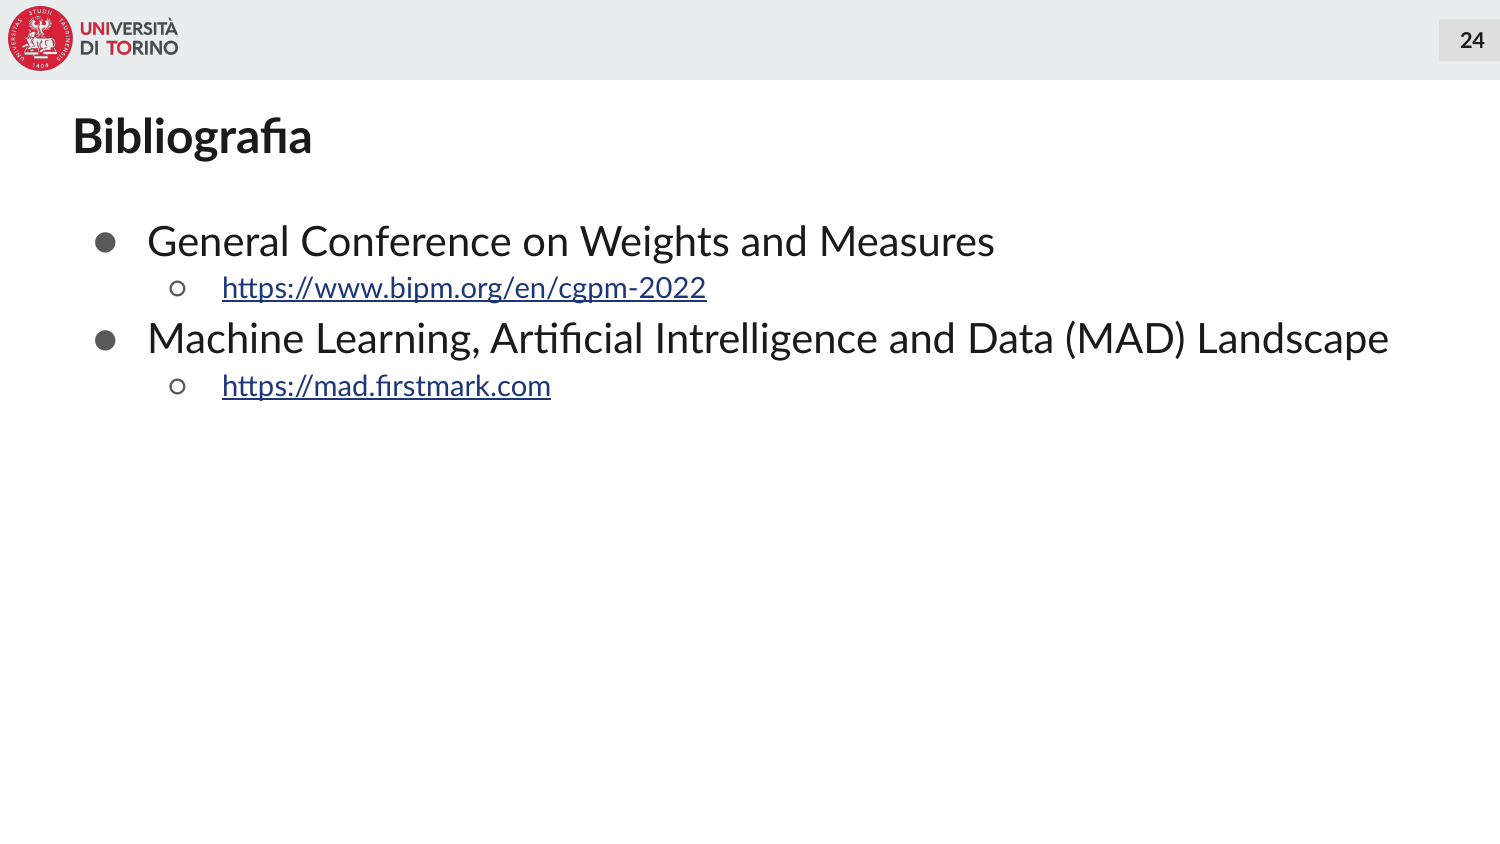

24
# Bibliografia
General Conference on Weights and Measures
https://www.bipm.org/en/cgpm-2022
Machine Learning, Artificial Intrelligence and Data (MAD) Landscape
https://mad.firstmark.com